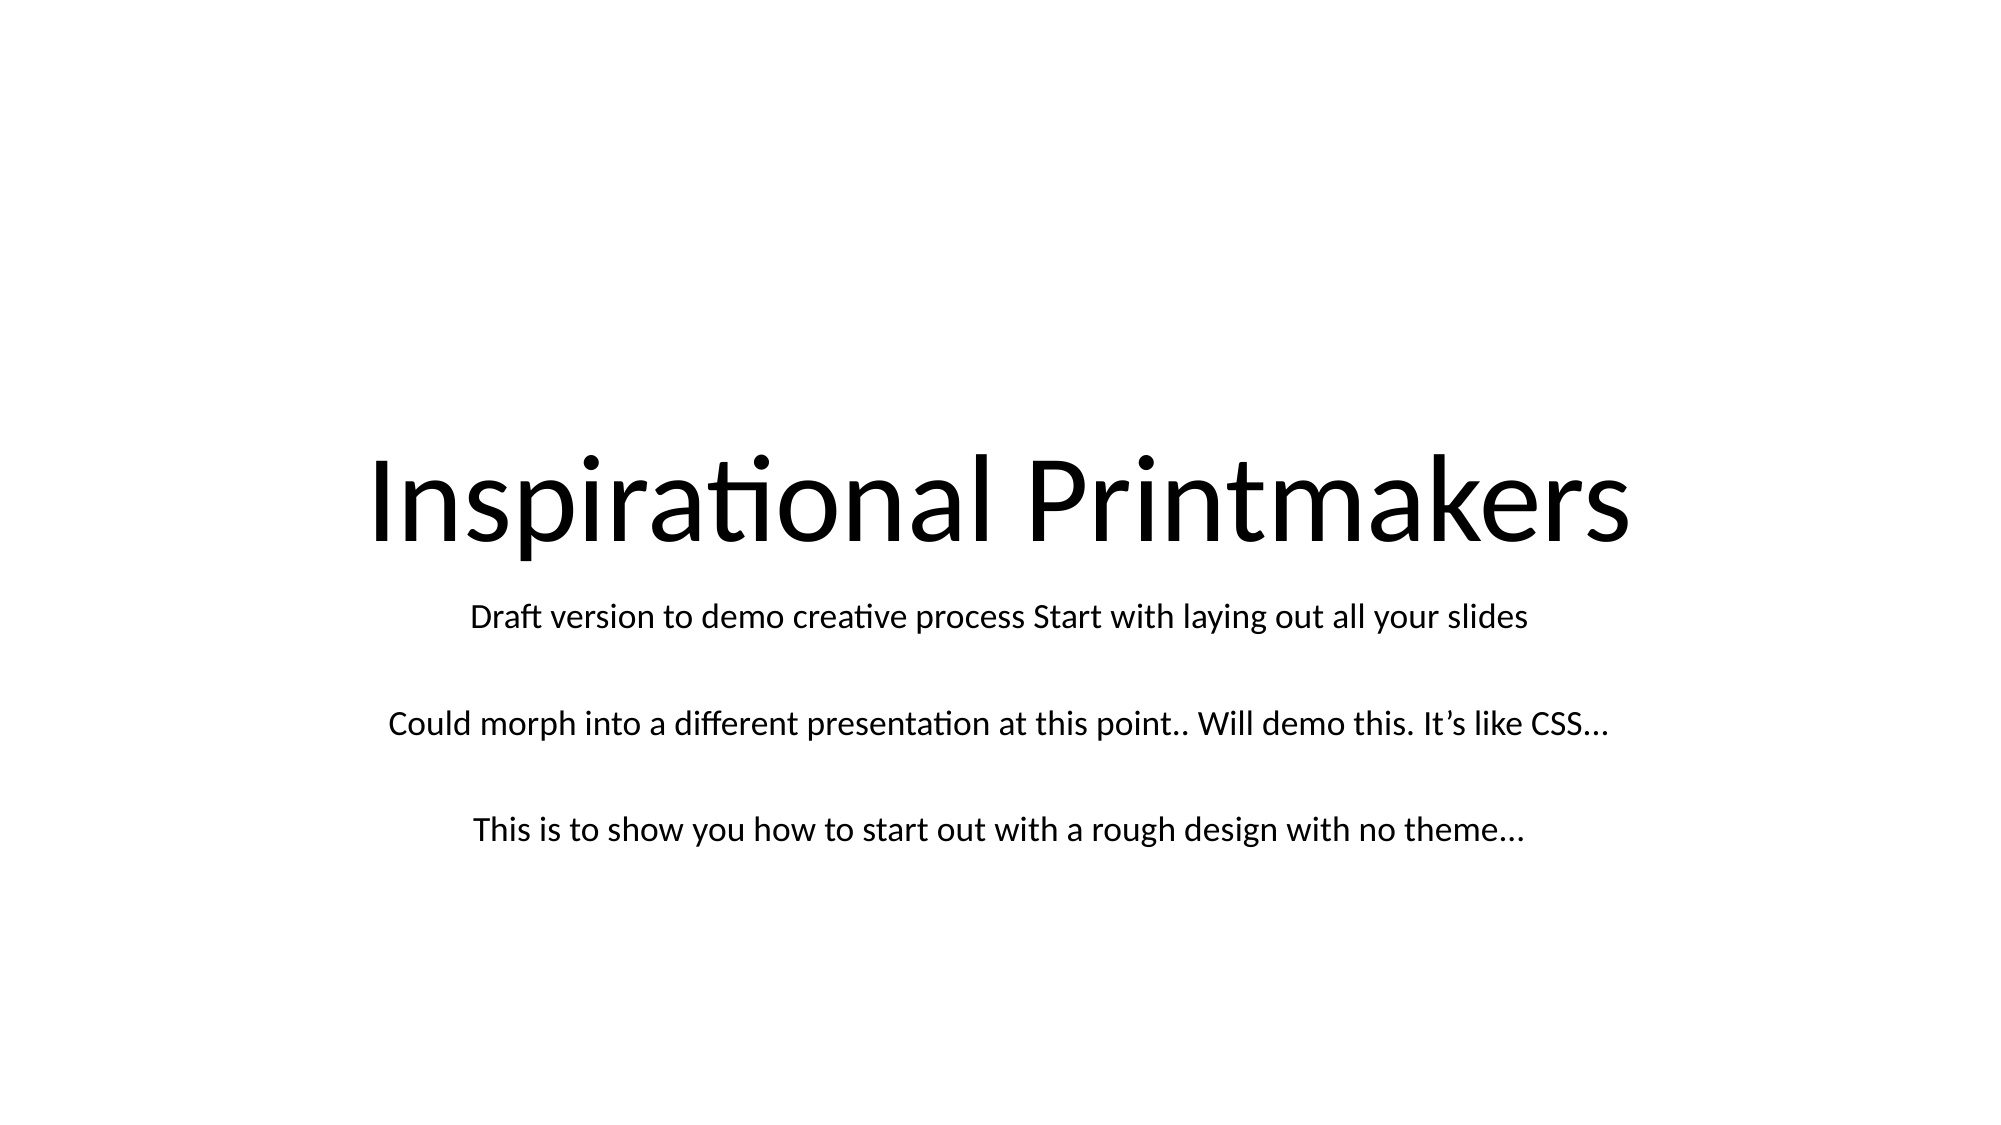

# Inspirational Printmakers
Draft version to demo creative process Start with laying out all your slides

Could morph into a different presentation at this point.. Will demo this. It’s like CSS...

This is to show you how to start out with a rough design with no theme...